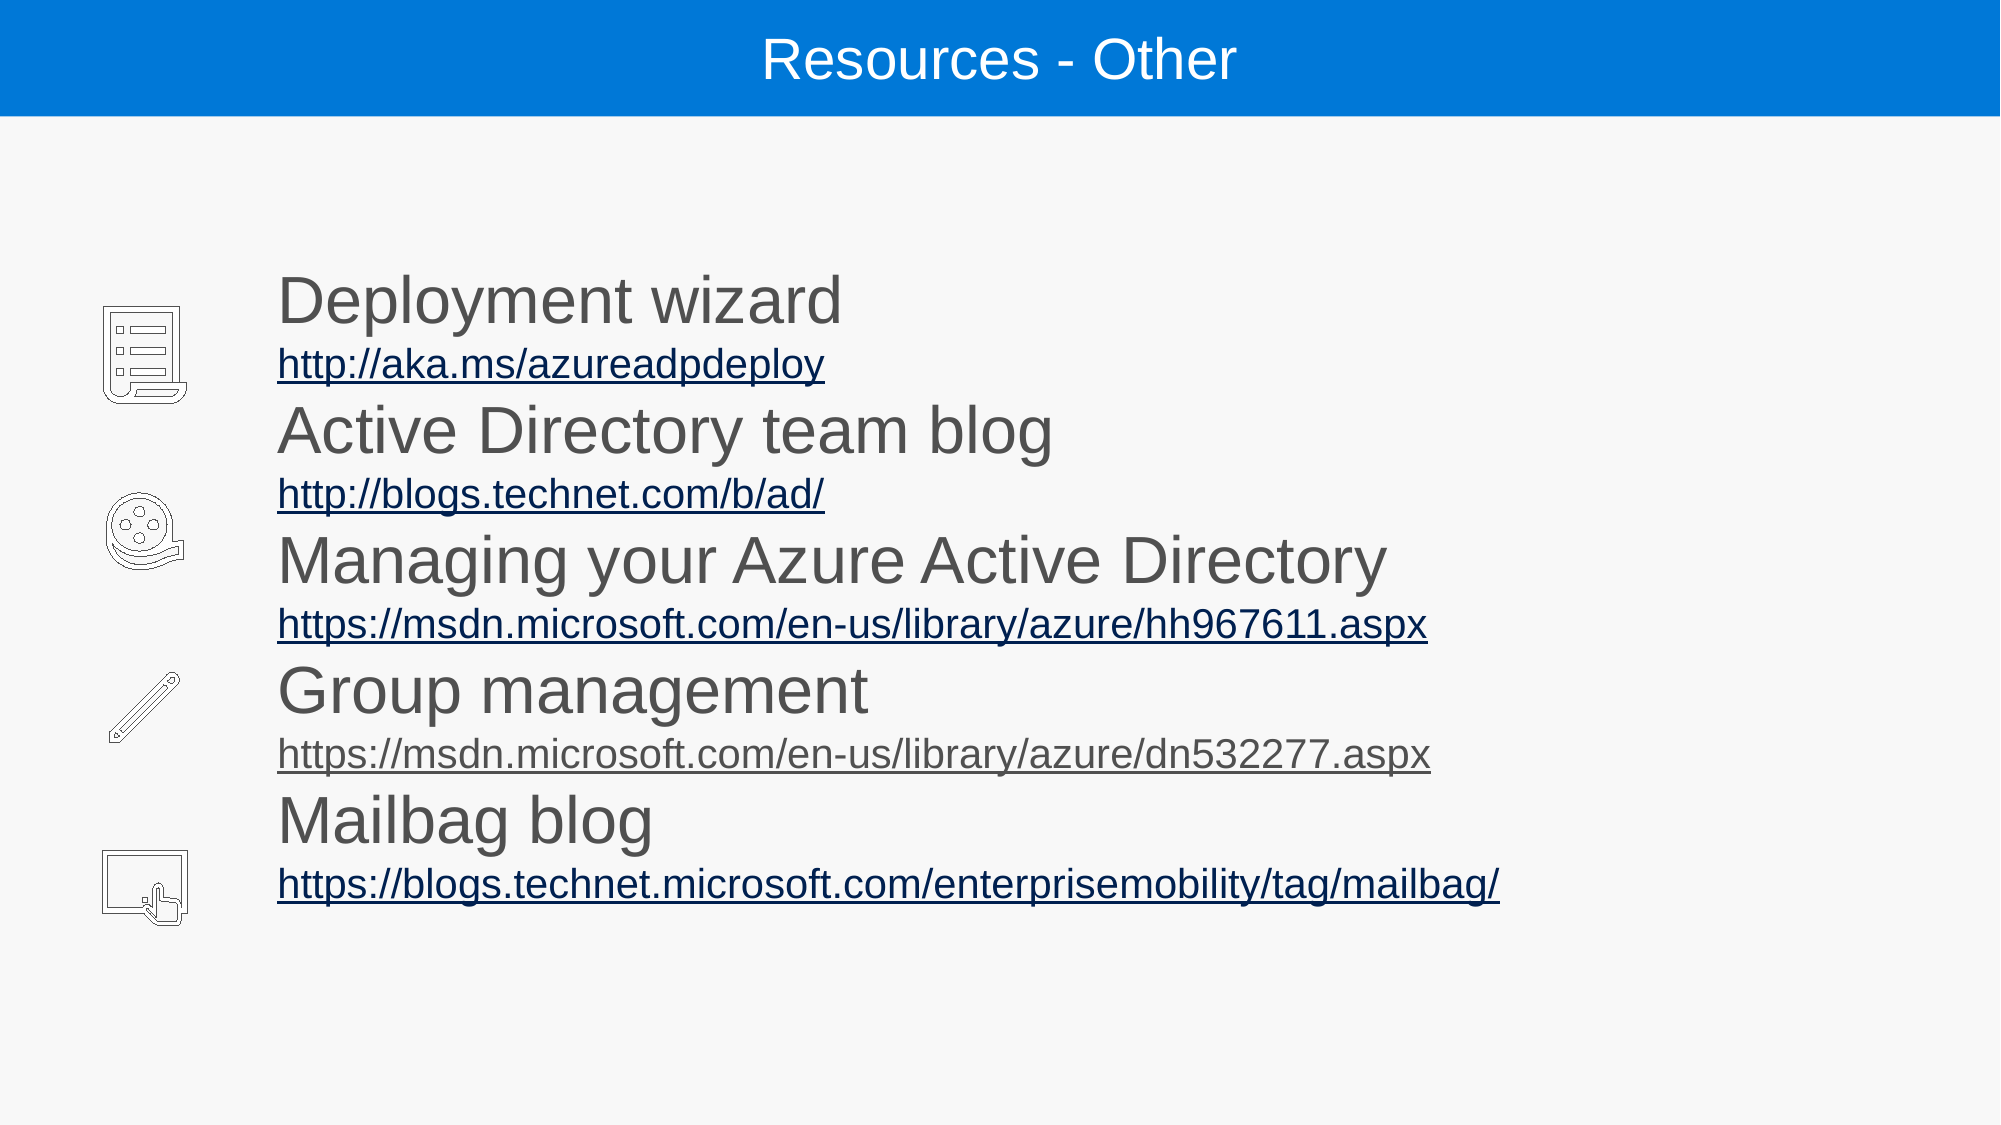

Resources - Other

Deployment wizard
http://aka.ms/azureadpdeploy
Active Directory team blog
http://blogs.technet.com/b/ad/
Managing your Azure Active Directory
https://msdn.microsoft.com/en-us/library/azure/hh967611.aspx
Group management
https://msdn.microsoft.com/en-us/library/azure/dn532277.aspx
Mailbag blog
https://blogs.technet.microsoft.com/enterprisemobility/tag/mailbag/